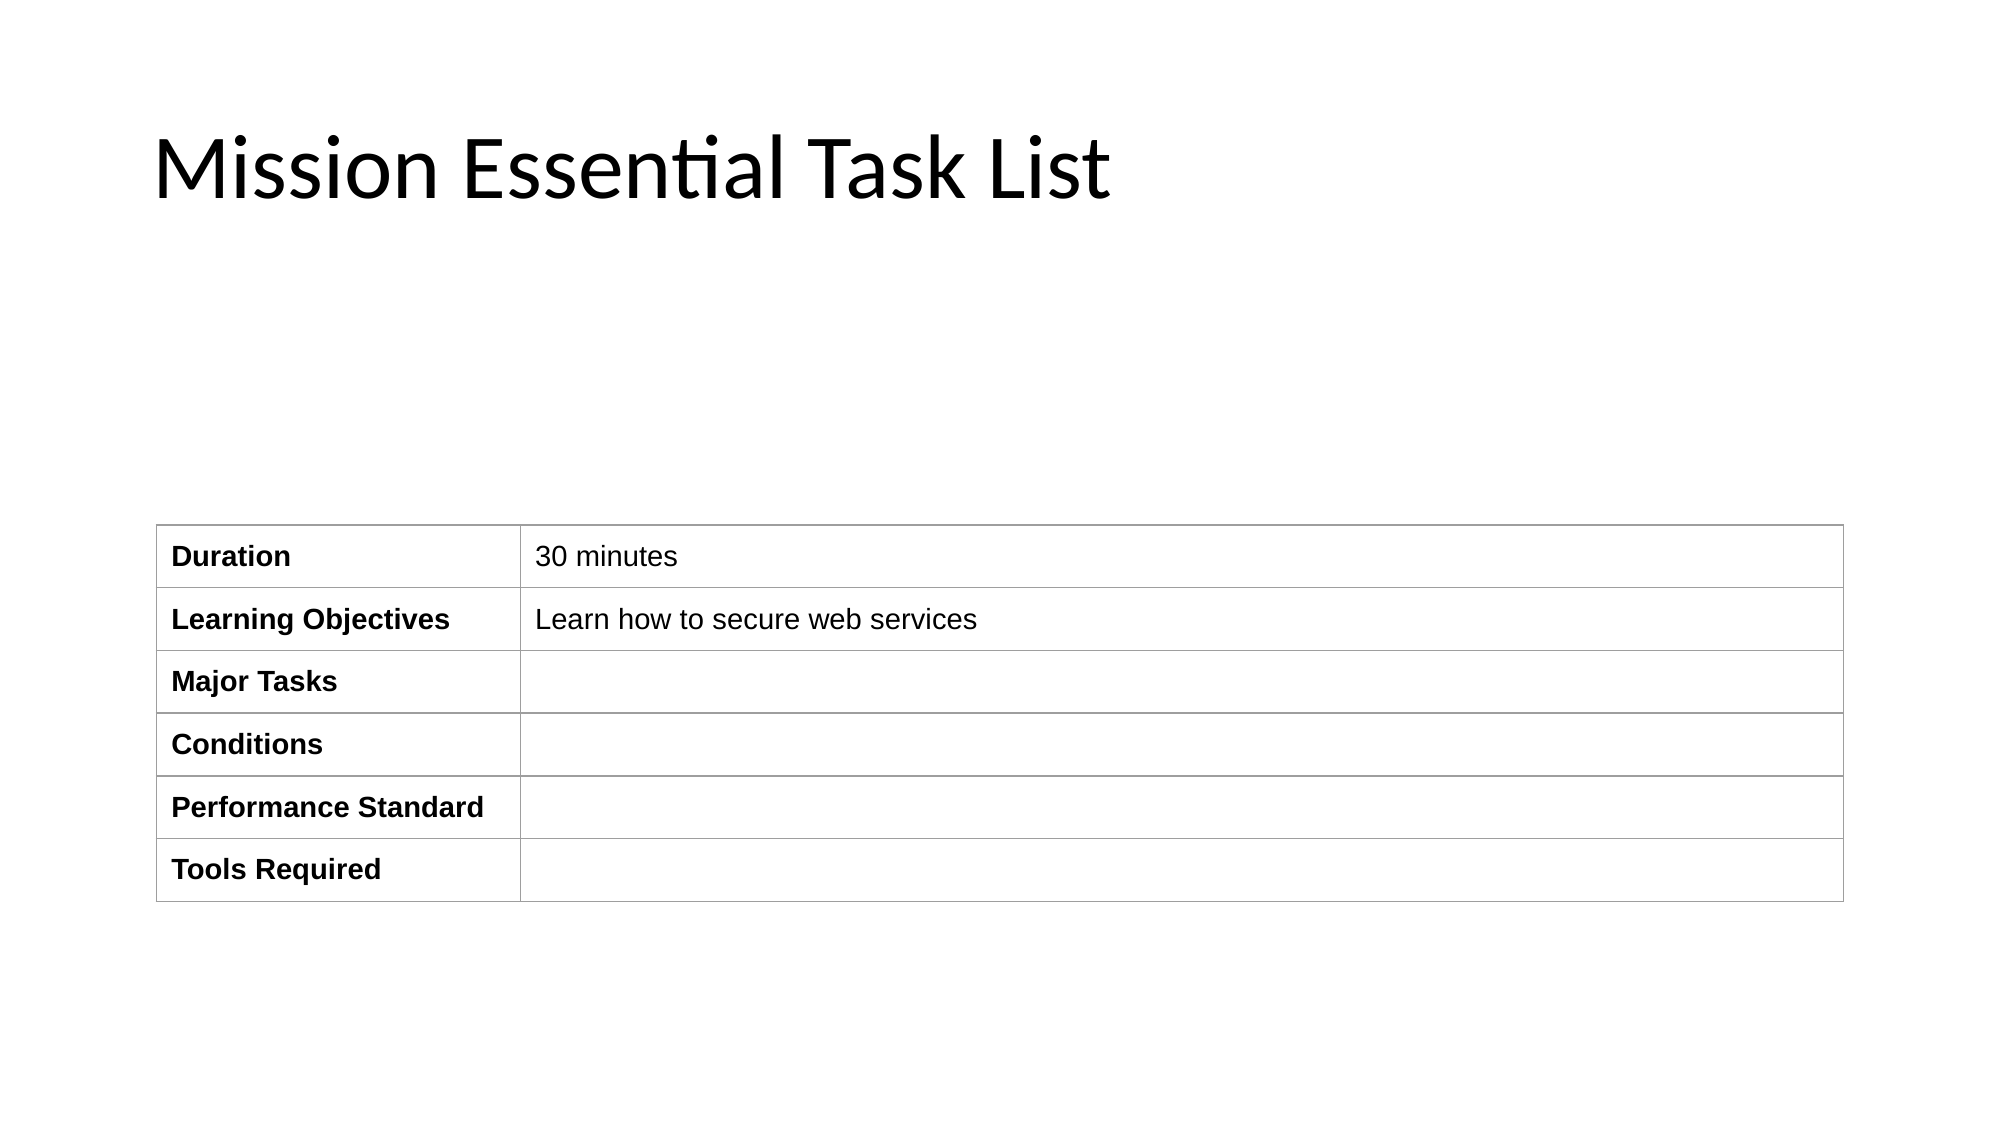

# Mission Essential Task List

| Duration | 30 minutes |
| --- | --- |
| Learning Objectives | Learn how to secure web services |
| Major Tasks |  |
| Conditions |  |
| Performance Standard |  |
| Tools Required |  |